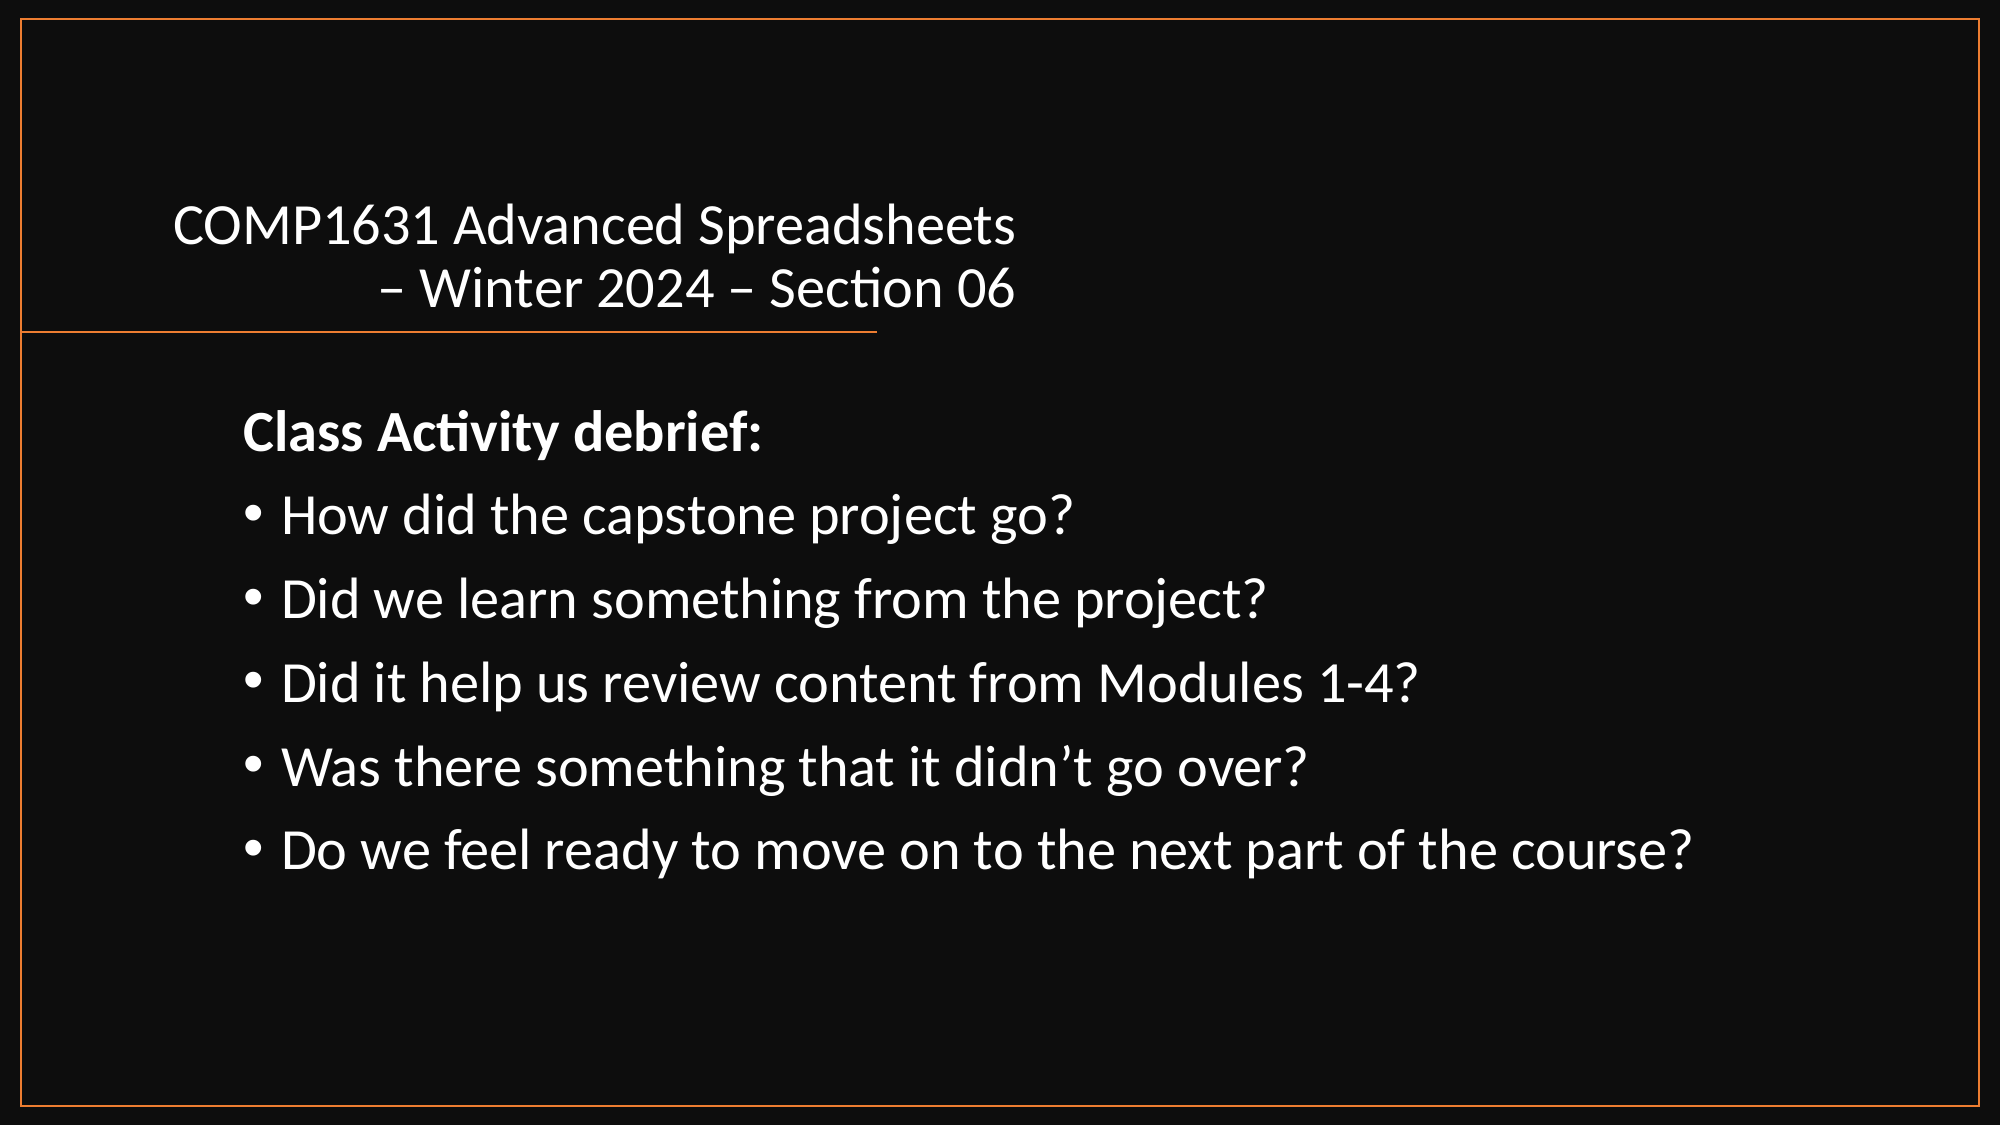

# COMP1631 Advanced Spreadsheets – Winter 2024 – Section 06
Class Activity debrief:
How did the capstone project go?
Did we learn something from the project?
Did it help us review content from Modules 1-4?
Was there something that it didn’t go over?
Do we feel ready to move on to the next part of the course?